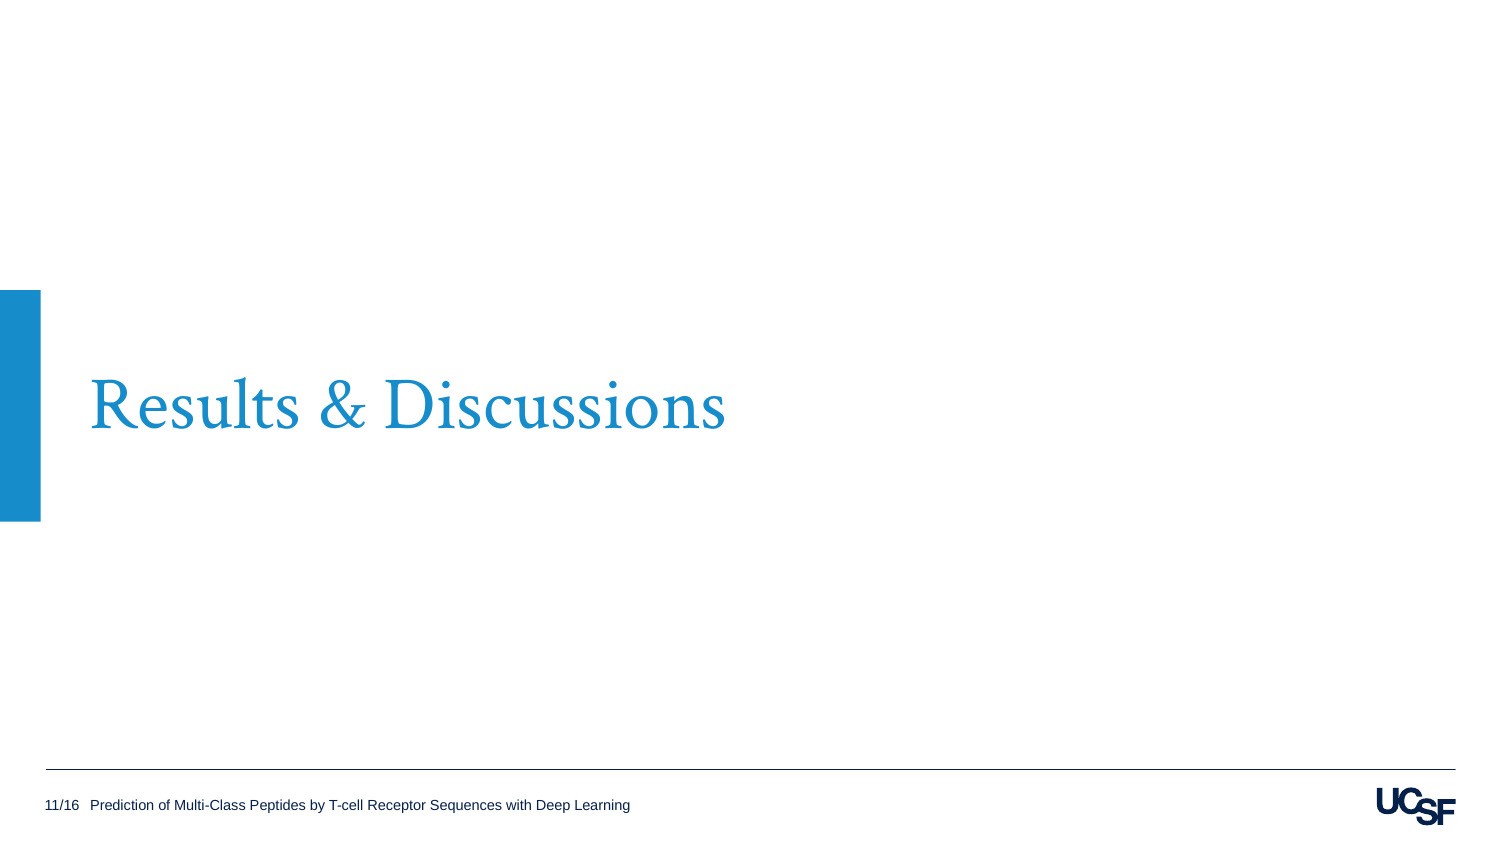

# Results & Discussions
11/16
Prediction of Multi-Class Peptides by T-cell Receptor Sequences with Deep Learning